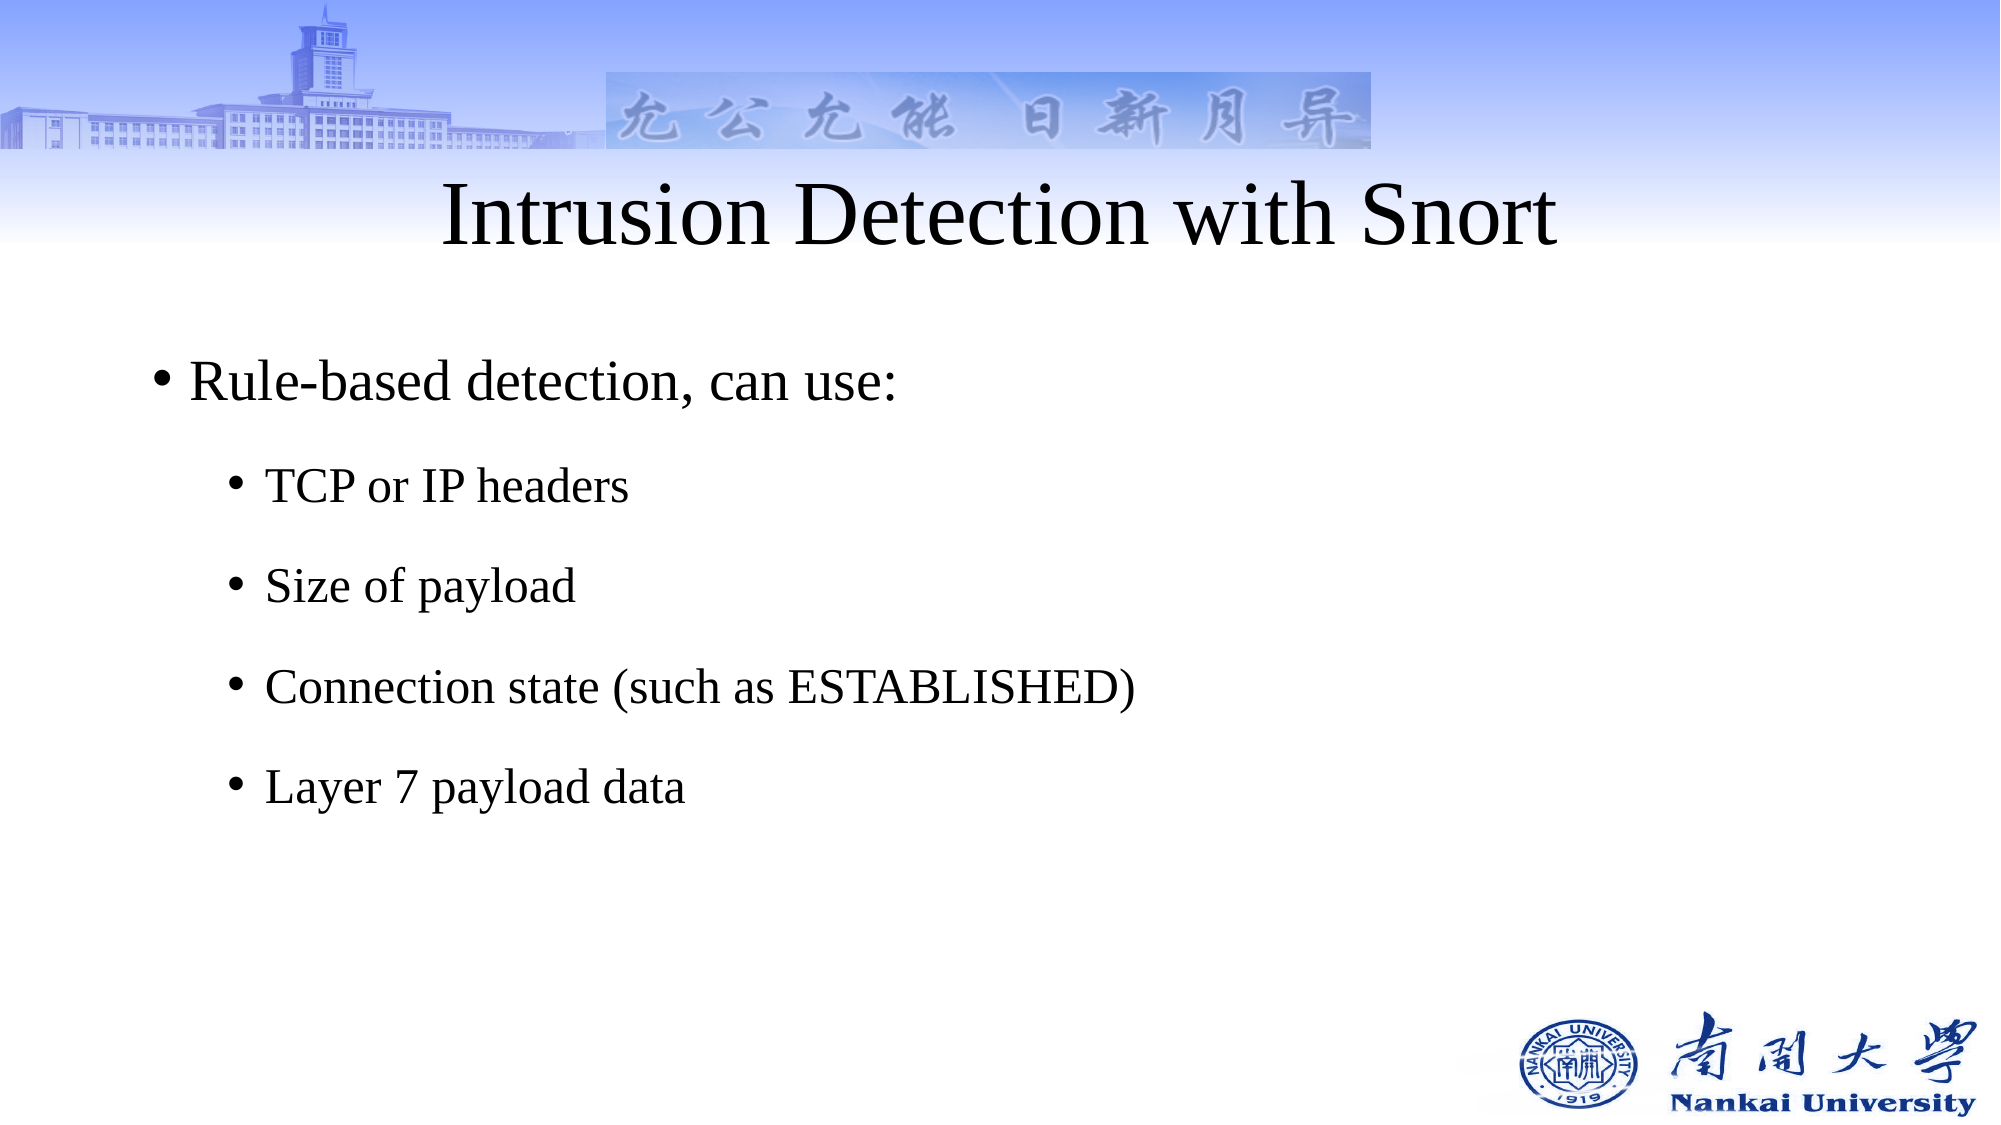

# Intrusion Detection with Snort
Rule-based detection, can use:
TCP or IP headers
Size of payload
Connection state (such as ESTABLISHED)
Layer 7 payload data